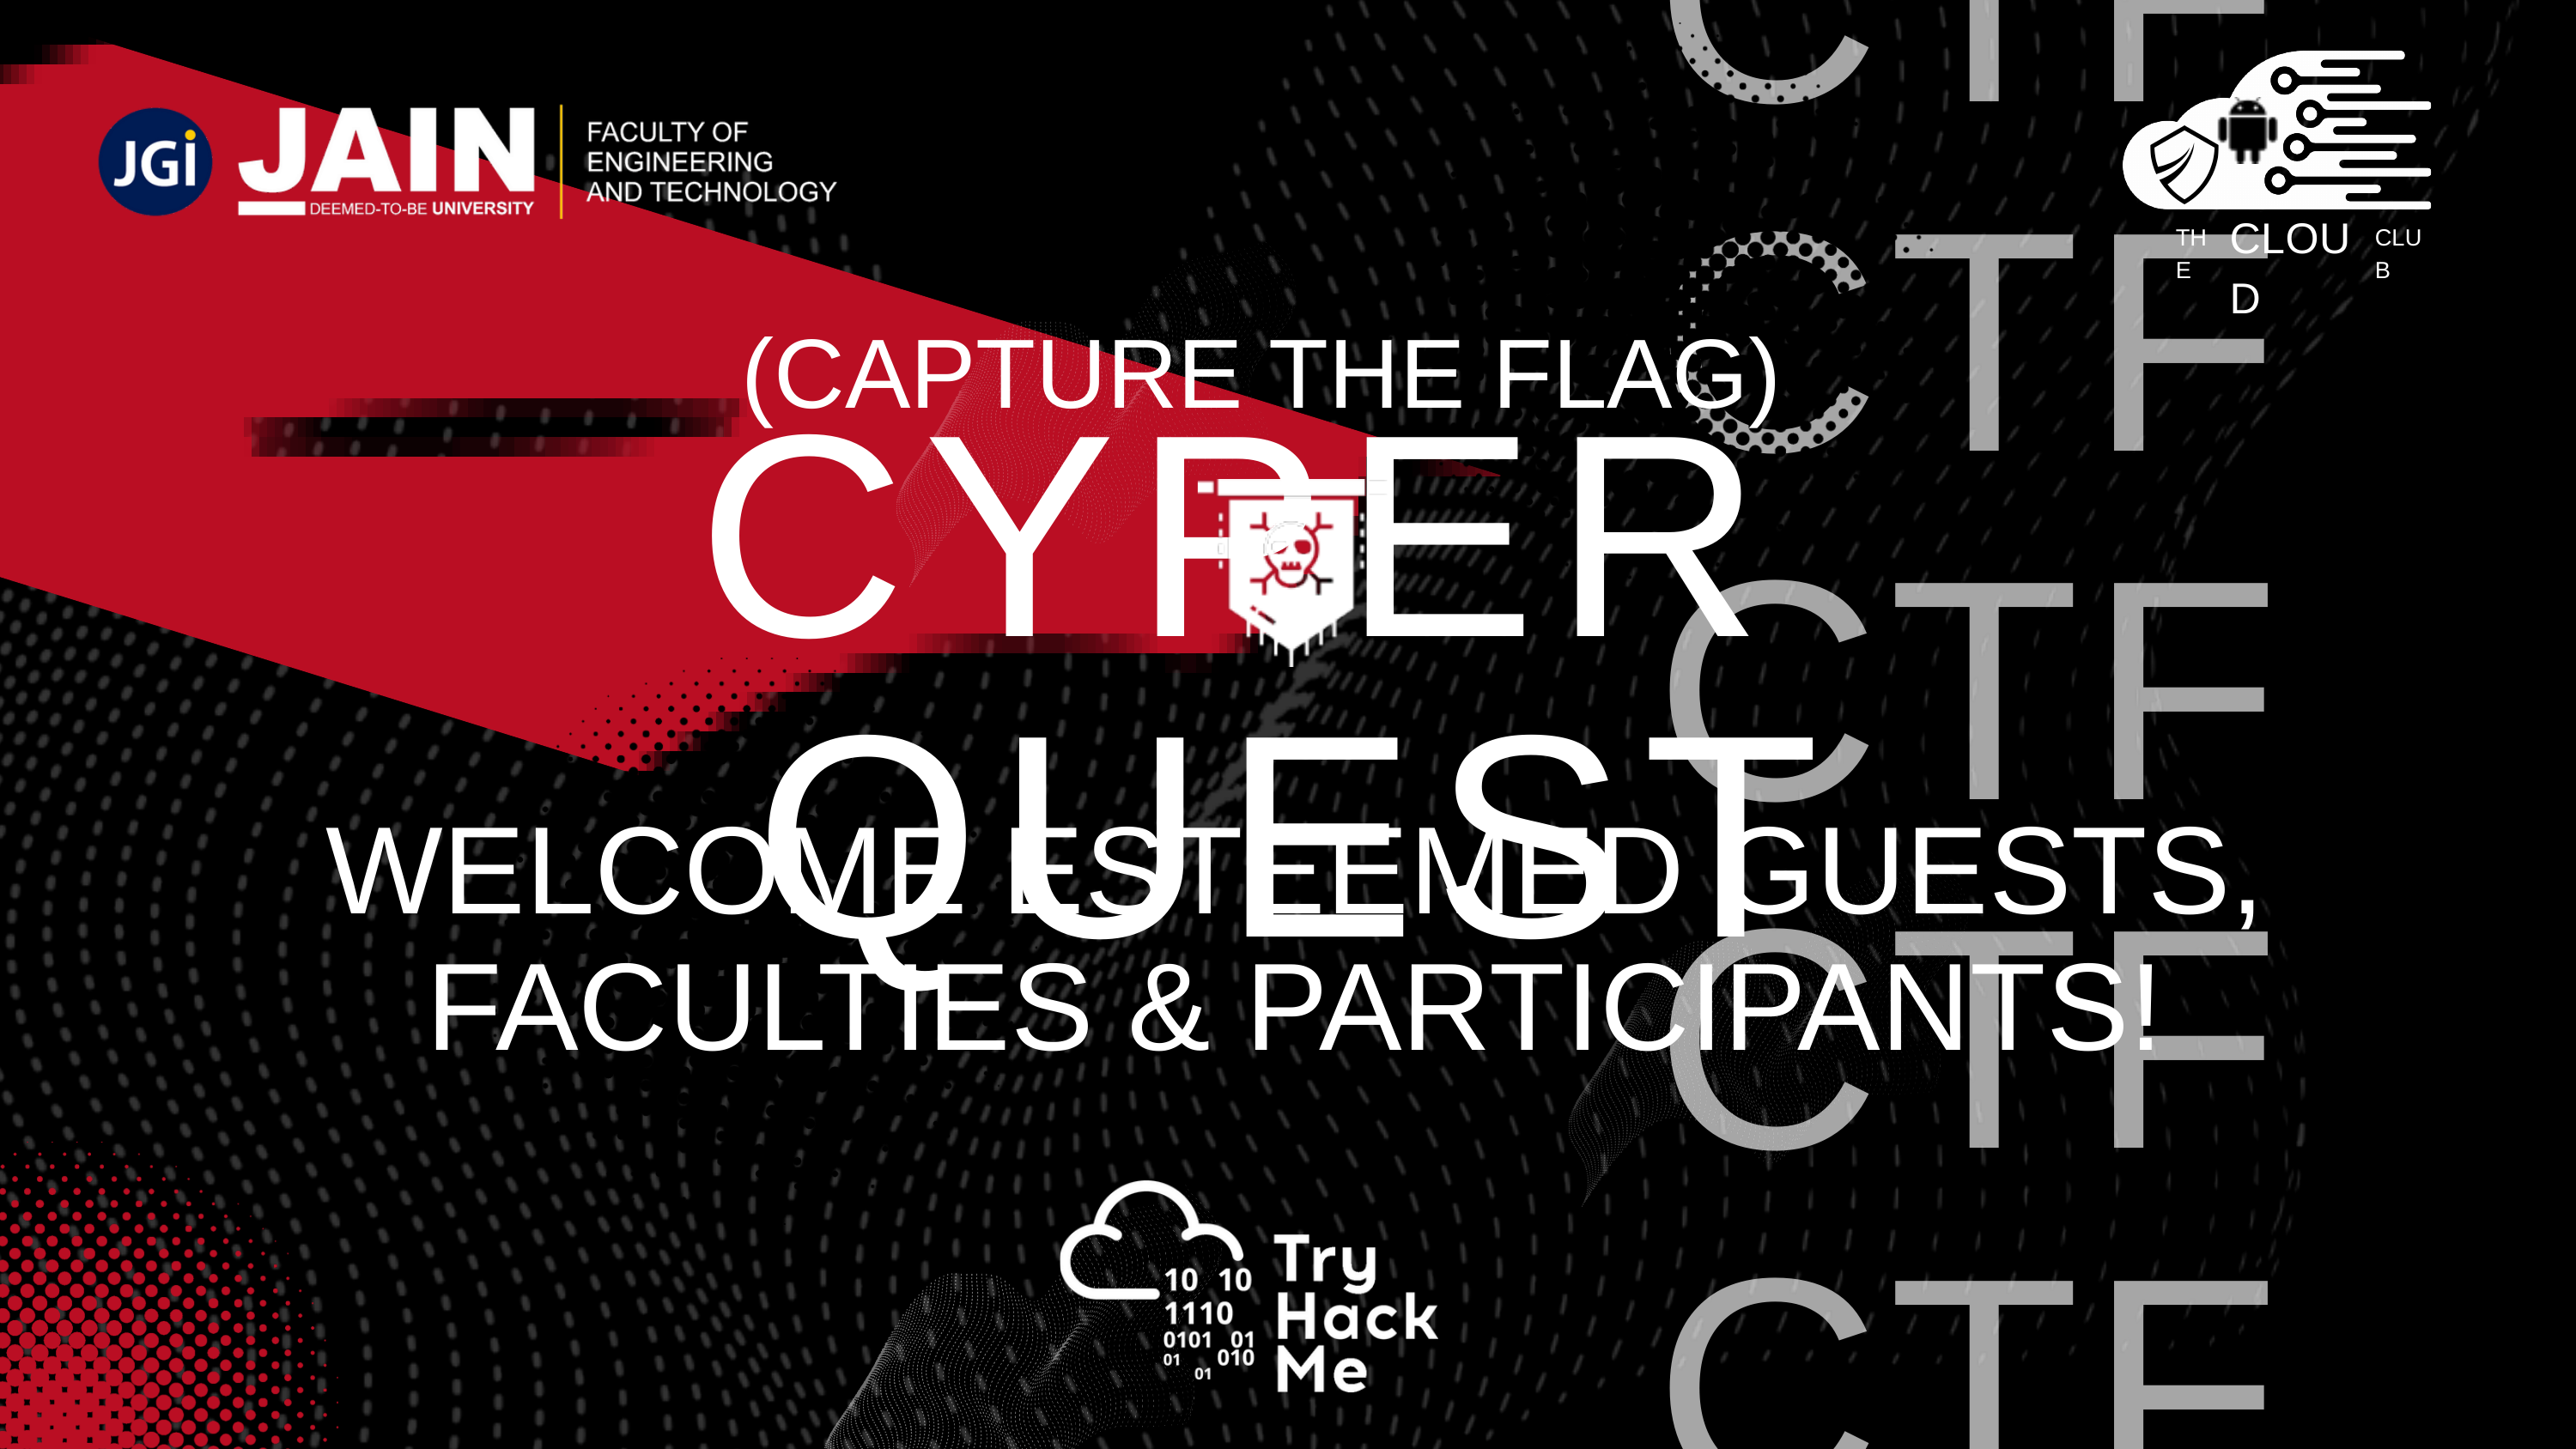

CTF
CTF
CTF
CTF
CTF
CTF

CLOUD
THE
CLUB

(CAPTURE THE FLAG)
CYPER  QUEST

WELCOME ESTEEMED GUESTS, FACULTIES & PARTICIPANTS!